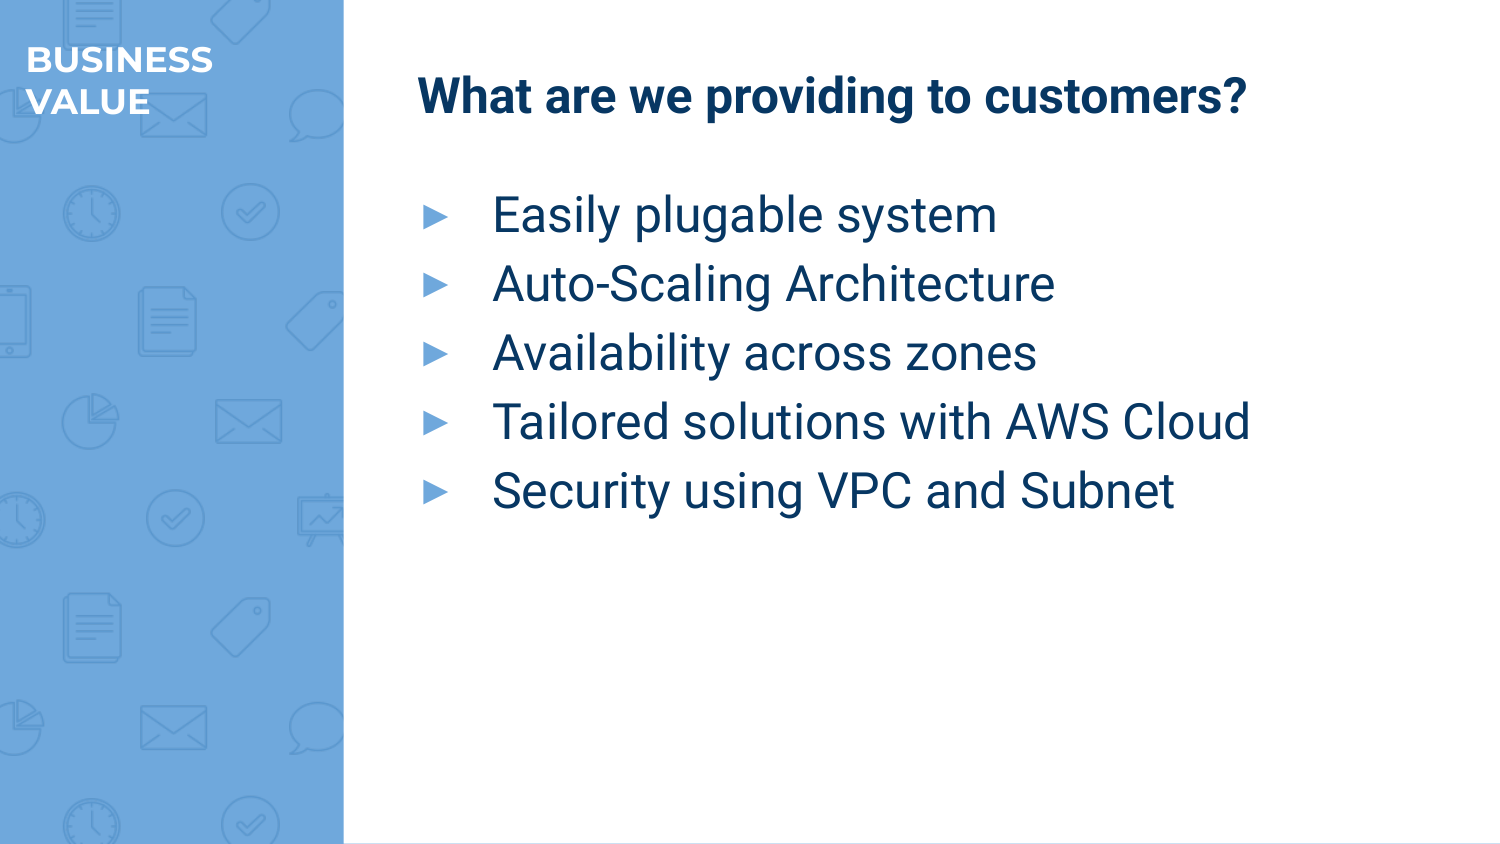

# BUSINESS VALUE
What are we providing to customers?

Easily plugable system
Auto-Scaling Architecture
Availability across zones
Tailored solutions with AWS Cloud
Security using VPC and Subnet